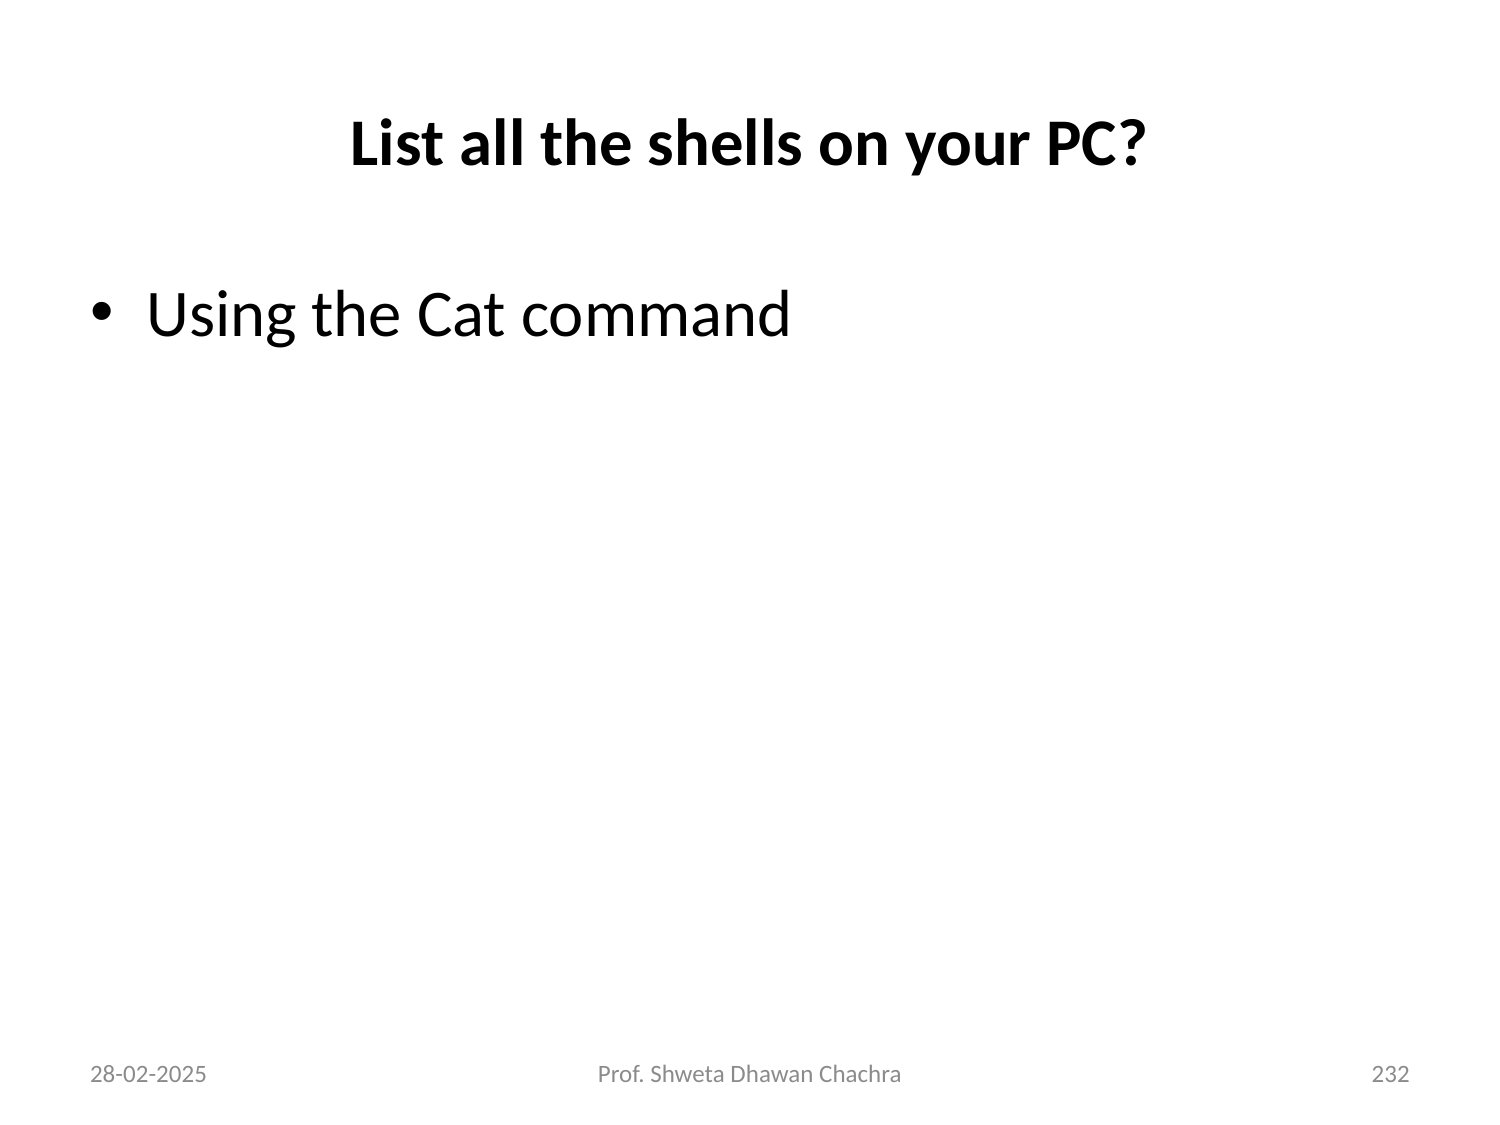

# List all the shells on your PC?
Using the Cat command

28-02-2025
Prof. Shweta Dhawan Chachra
232